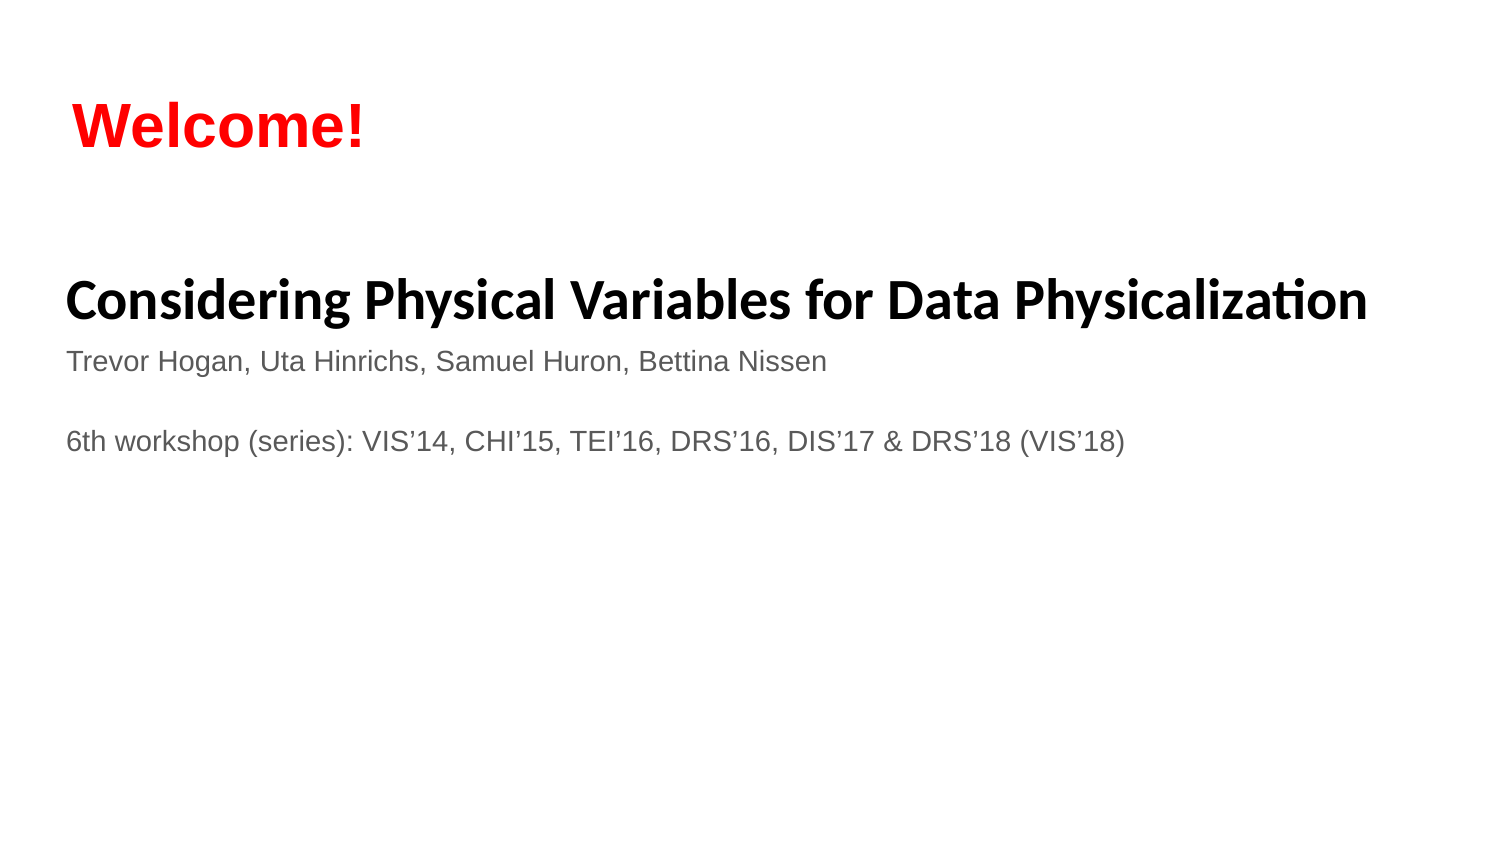

# Considering Physical Variables for Data Physicalization
Welcome!
Trevor Hogan, Uta Hinrichs, Samuel Huron, Bettina Nissen

6th workshop (series): VIS’14, CHI’15, TEI’16, DRS’16, DIS’17 & DRS’18 (VIS’18)